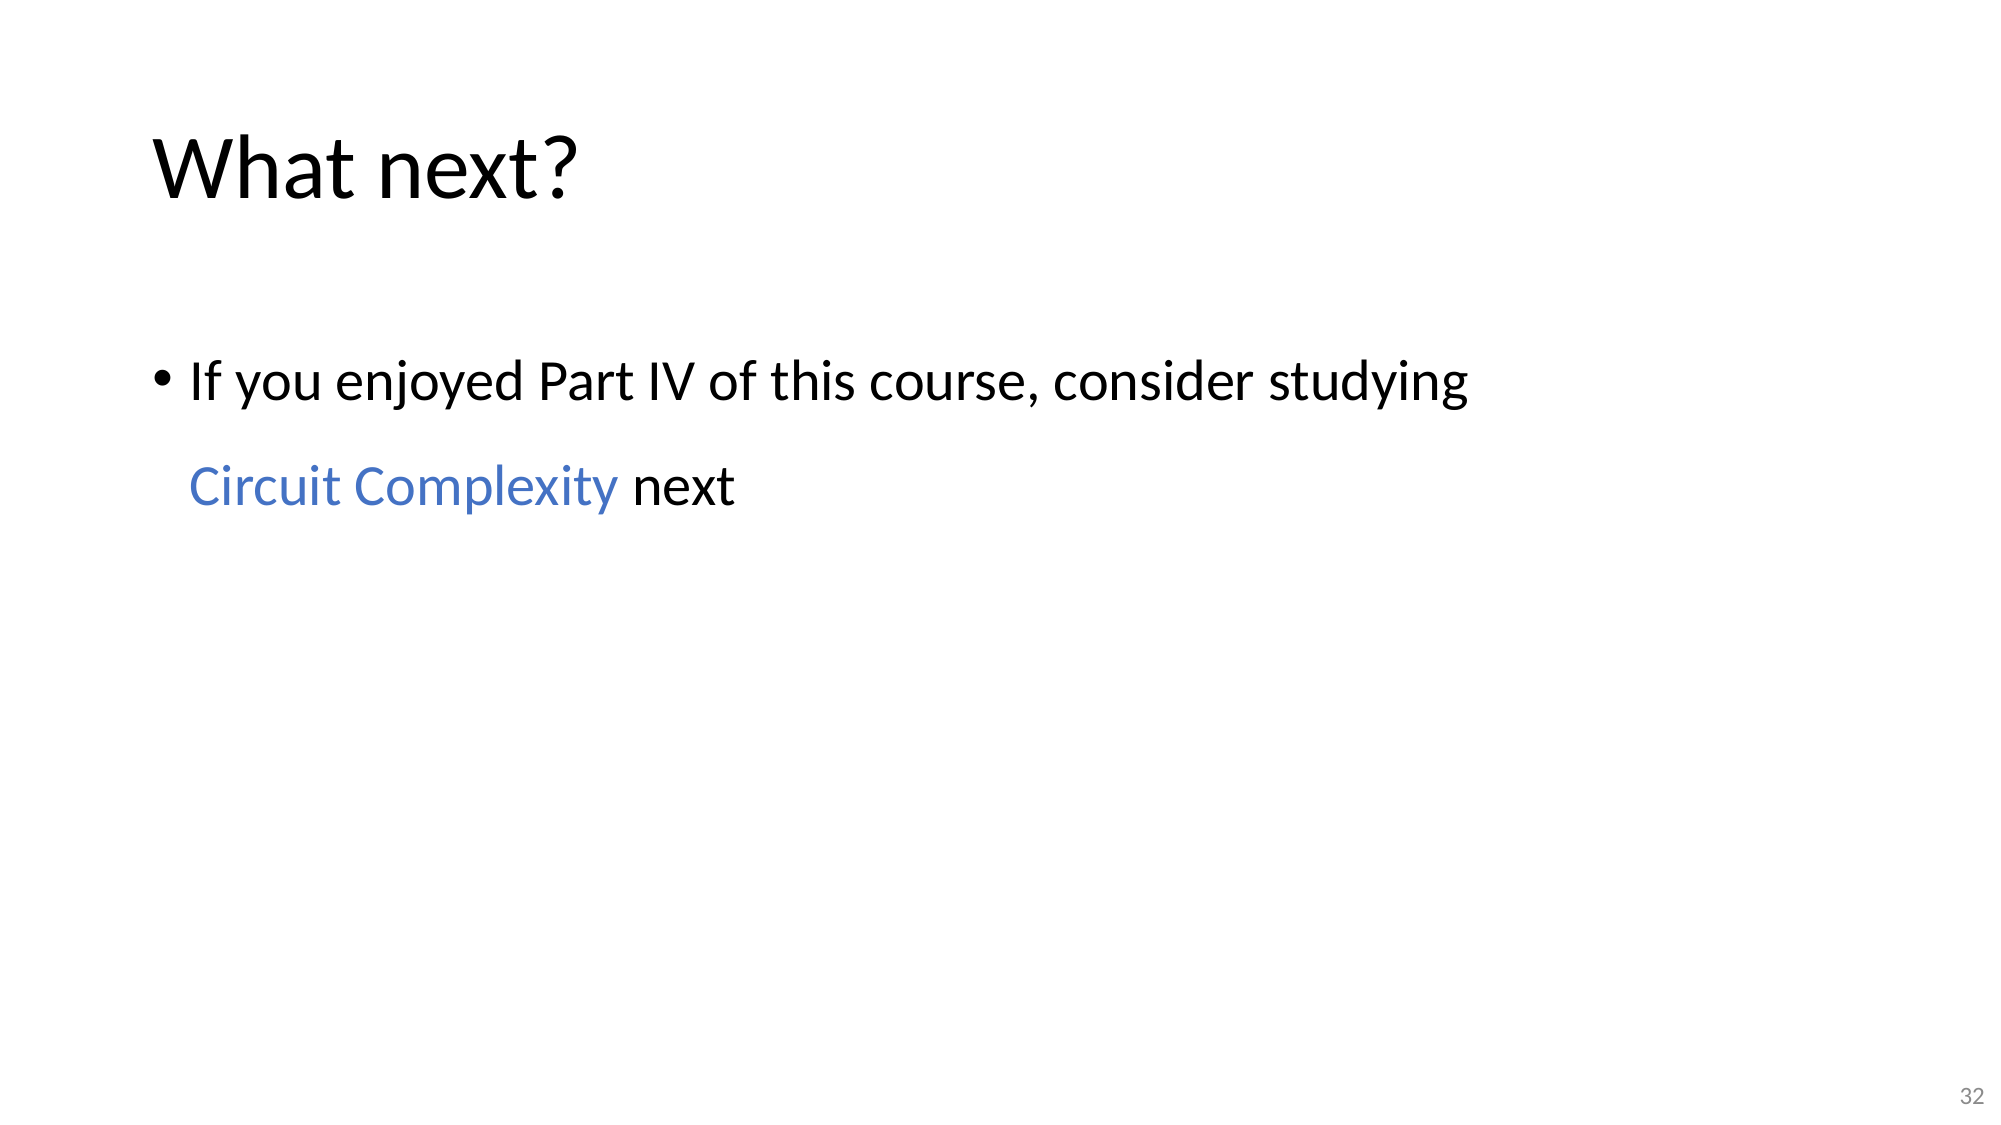

# What next?
If you enjoyed Part IV of this course, consider studying Circuit Complexity next
32